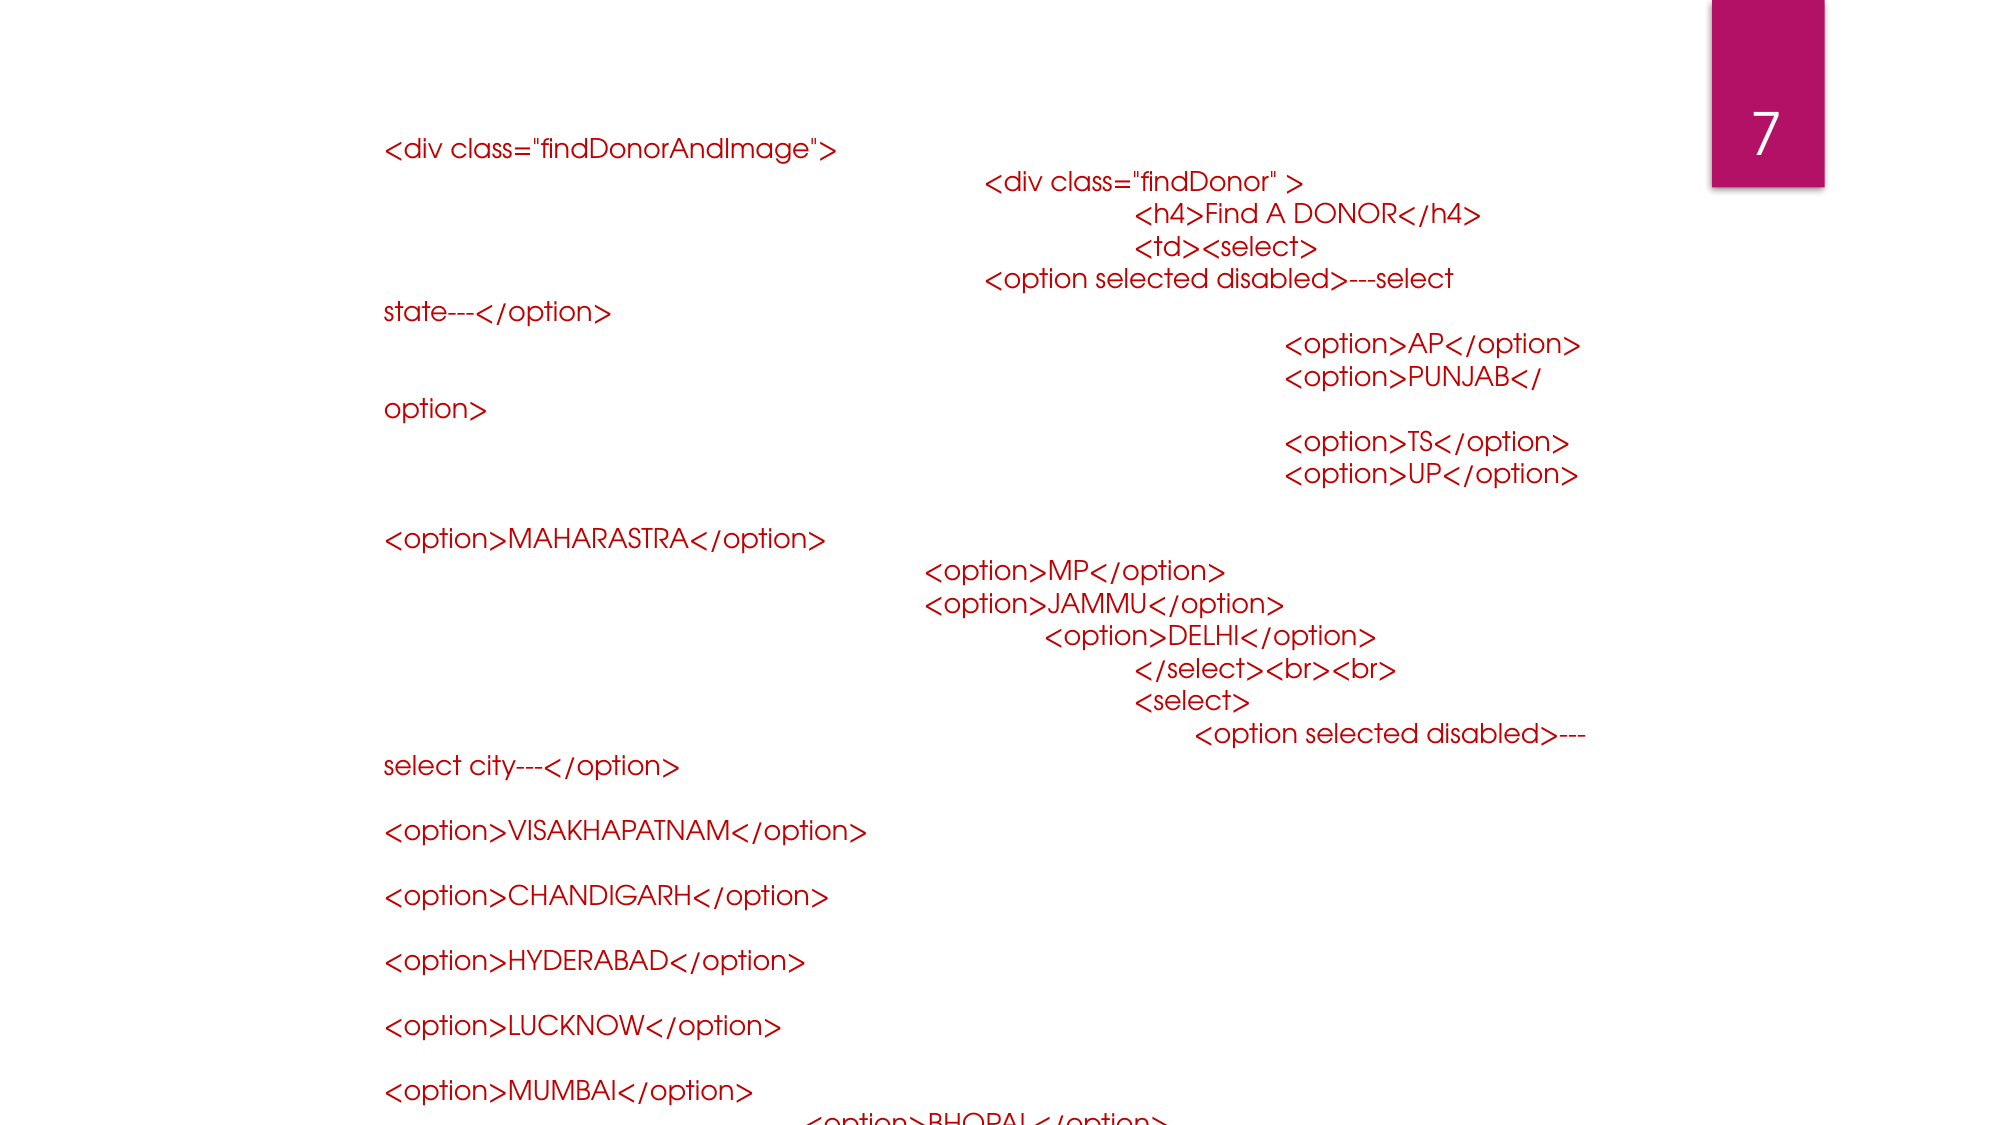

7
<div class="findDonorAndImage">
				<div class="findDonor" >
					<h4>Find A DONOR</h4>
					<td><select>
		        		<option selected disabled>---select state---</option>
						<option>AP</option>
						<option>PUNJAB</option>
						<option>TS</option>
						<option>UP</option>
						<option>MAHARASTRA</option>
		                                <option>MP</option>
		                                <option>JAMMU</option>
		         		        <option>DELHI</option>
					</select><br><br>
					<select>
					        <option selected disabled>---select city---</option>
							<option>VISAKHAPATNAM</option>
							<option>CHANDIGARH</option>
							<option>HYDERABAD</option>
							<option>LUCKNOW</option>
							<option>MUMBAI</option>
                                                        <option>BHOPAL</option>
                                                        <option>SRINAGAR</option>
                                                        <option>NEWDELHI</option>

					</select><br><br>